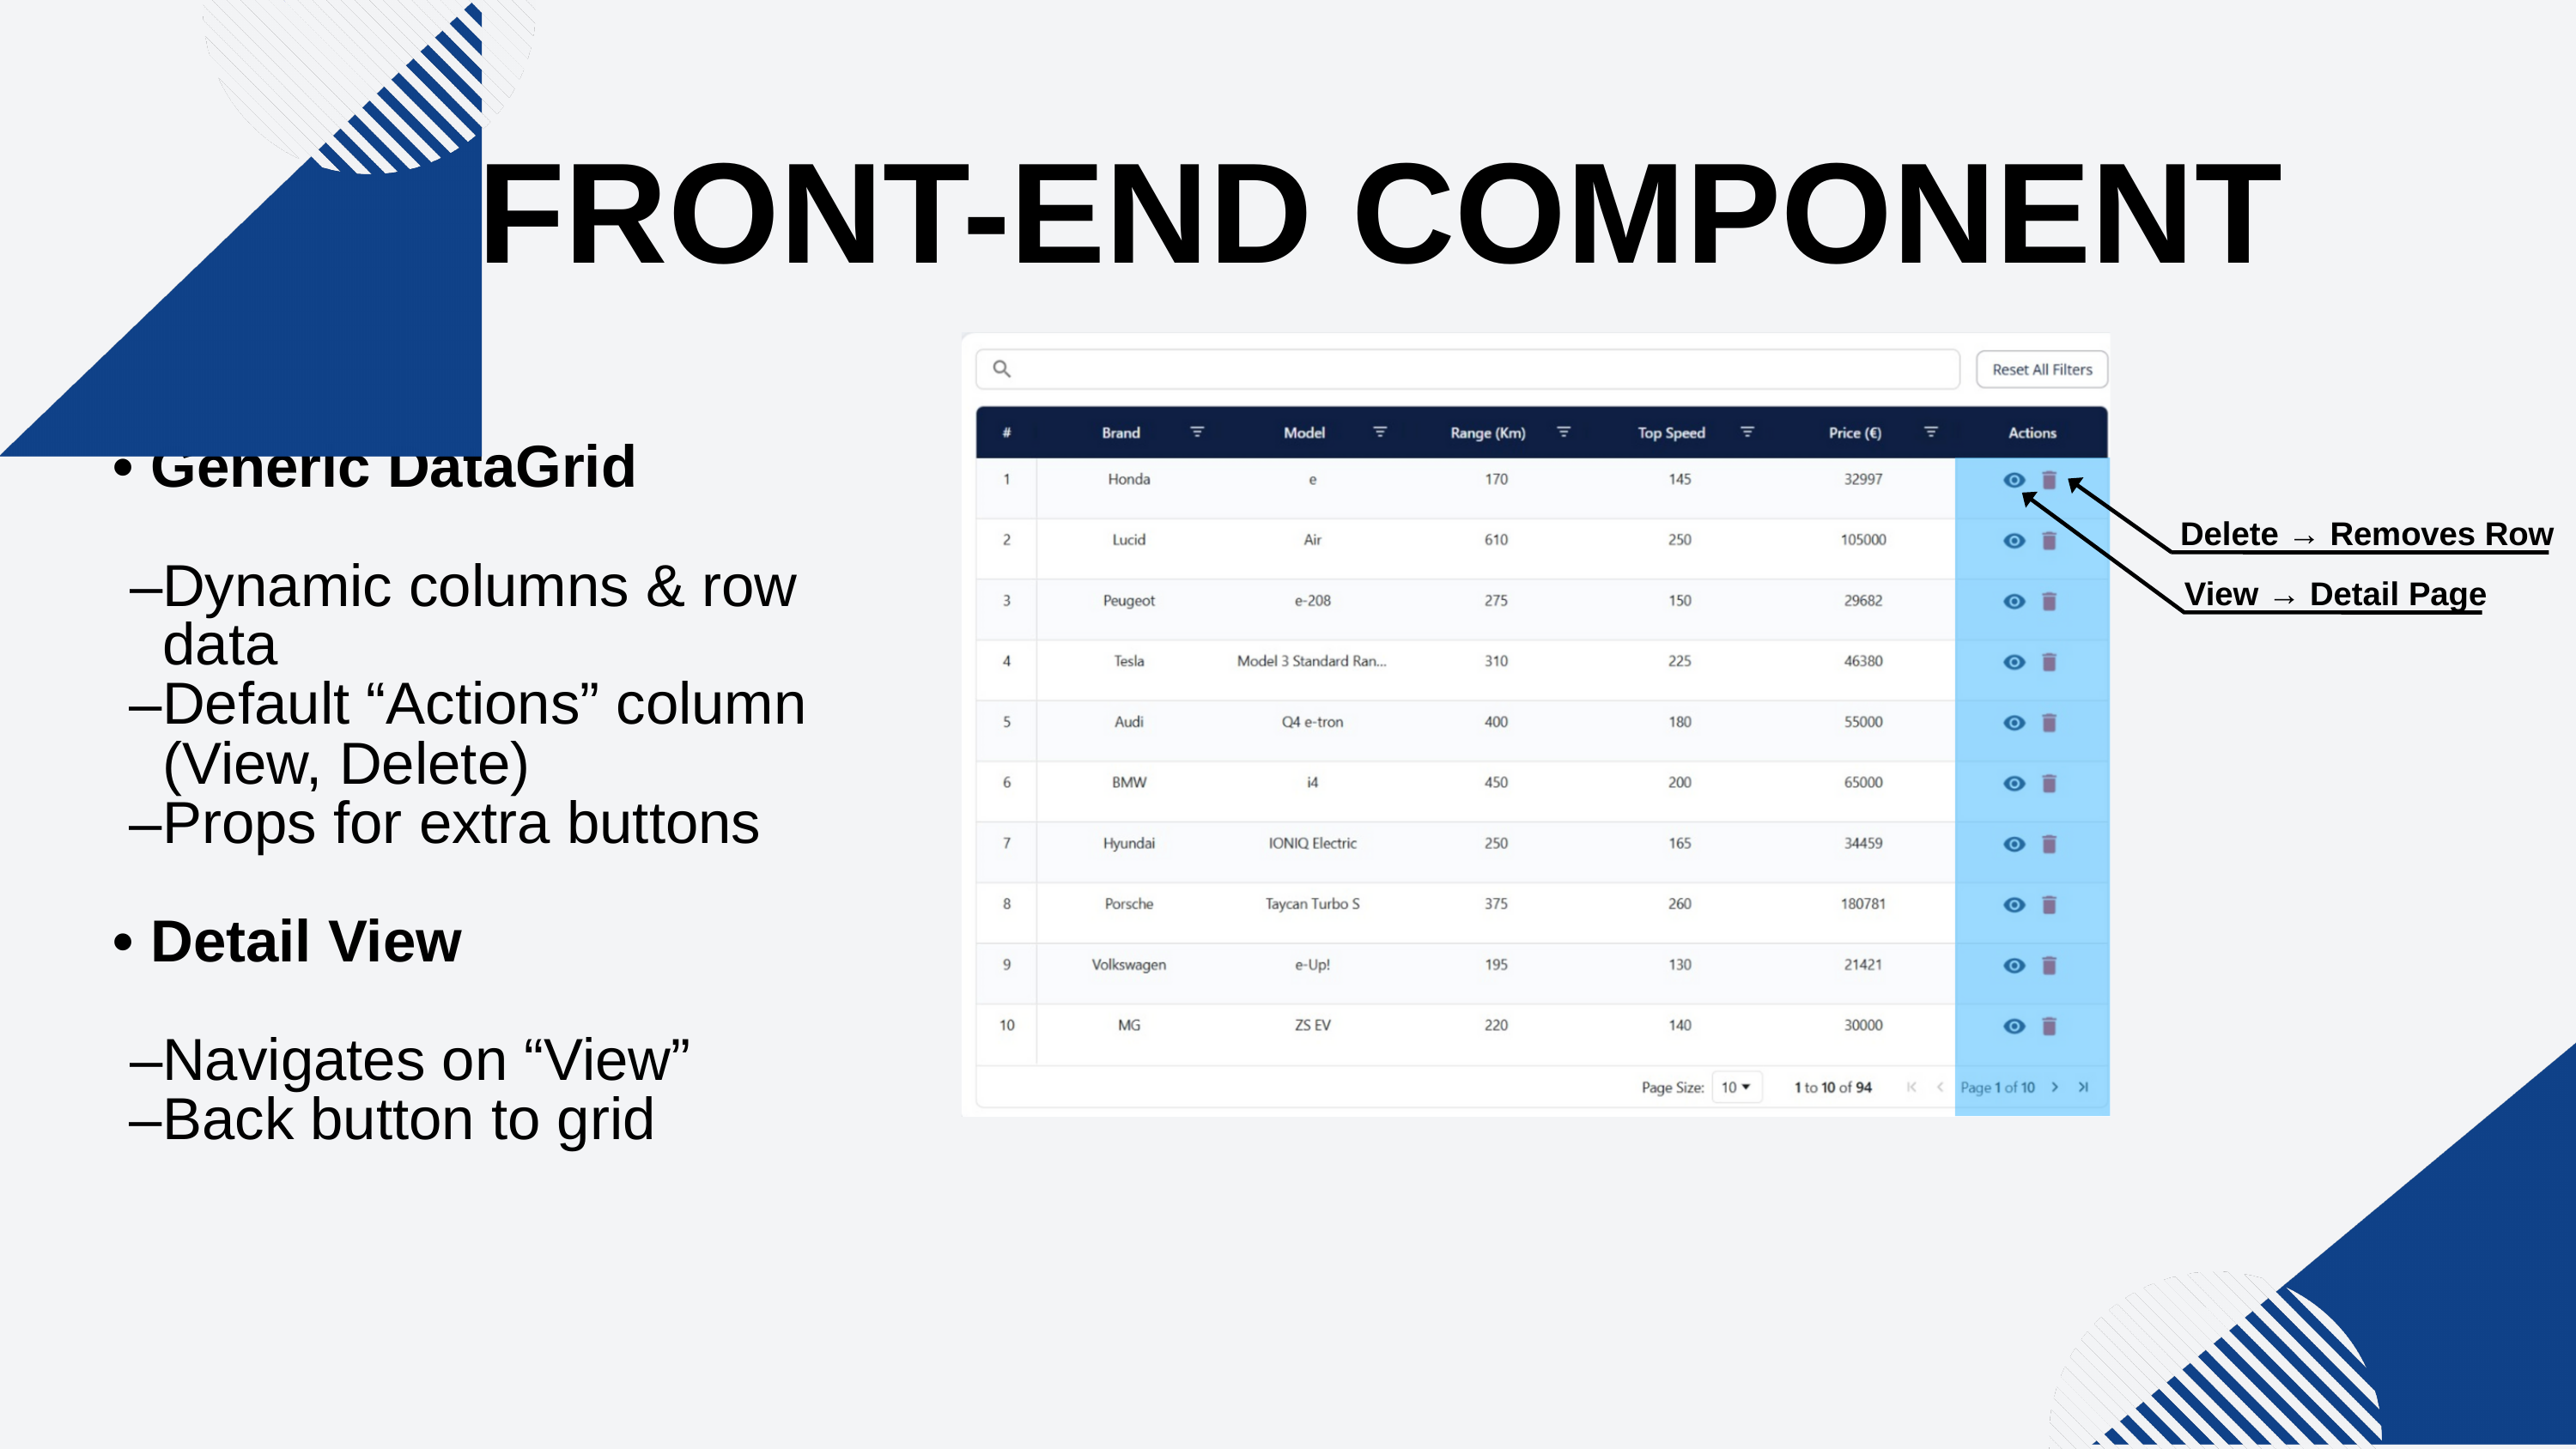

FRONT-END COMPONENT

• Generic DataGrid

 –Dynamic columns & row
   data
 –Default “Actions” column
   (View, Delete)
 –Props for extra buttons

• Detail View

 –Navigates on “View”
 –Back button to grid

Delete → Removes Row

View → Detail Page